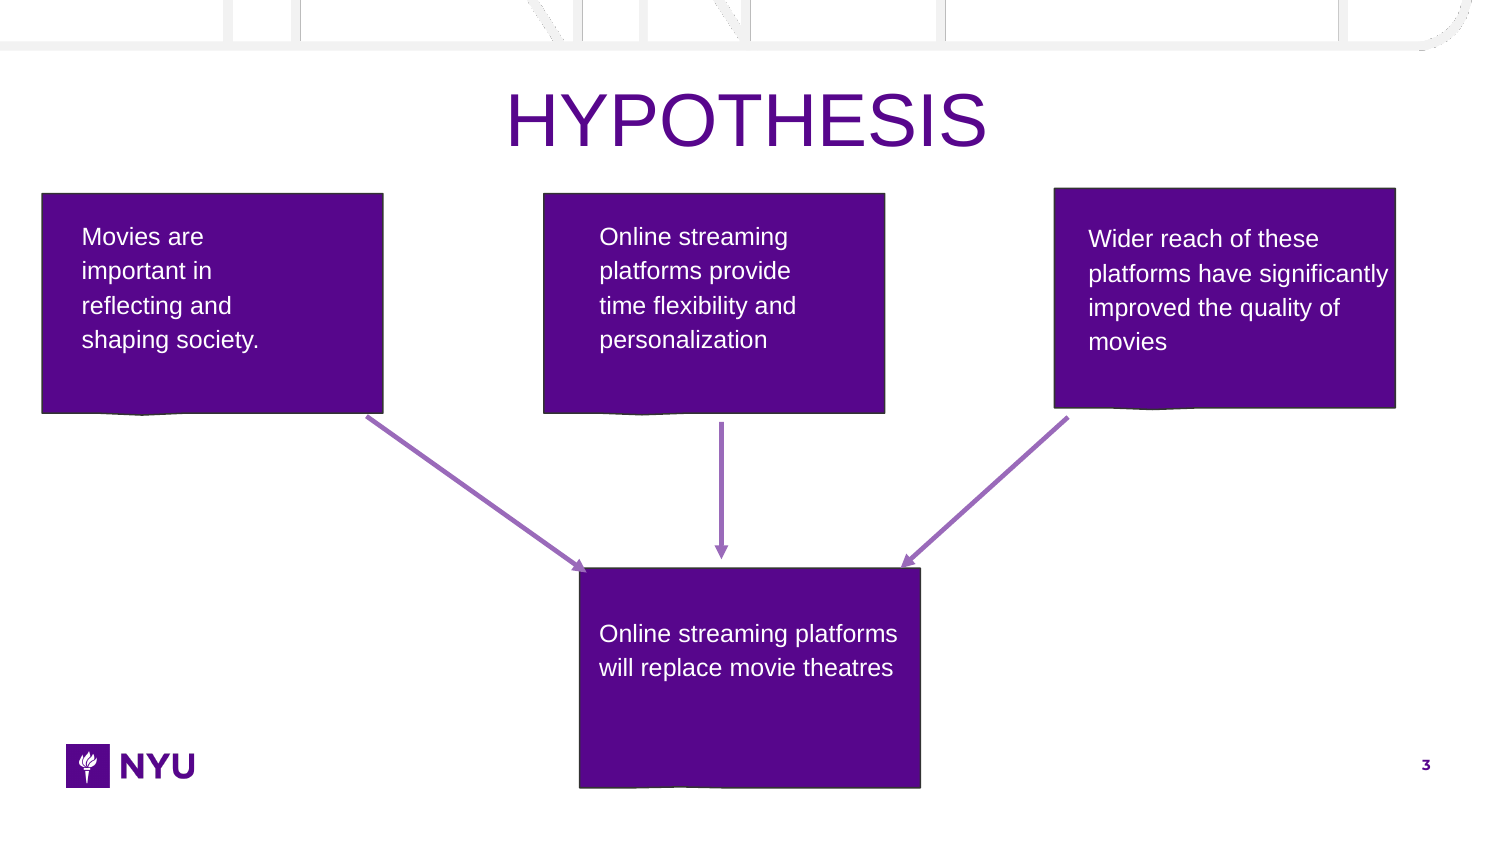

# HYPOTHESIS

Movies are important in reflecting and shaping society.

Online streaming platforms provide time flexibility and personalization

Wider reach of these platforms have significantly improved the quality of movies

Online streaming platforms will replace movie theatres